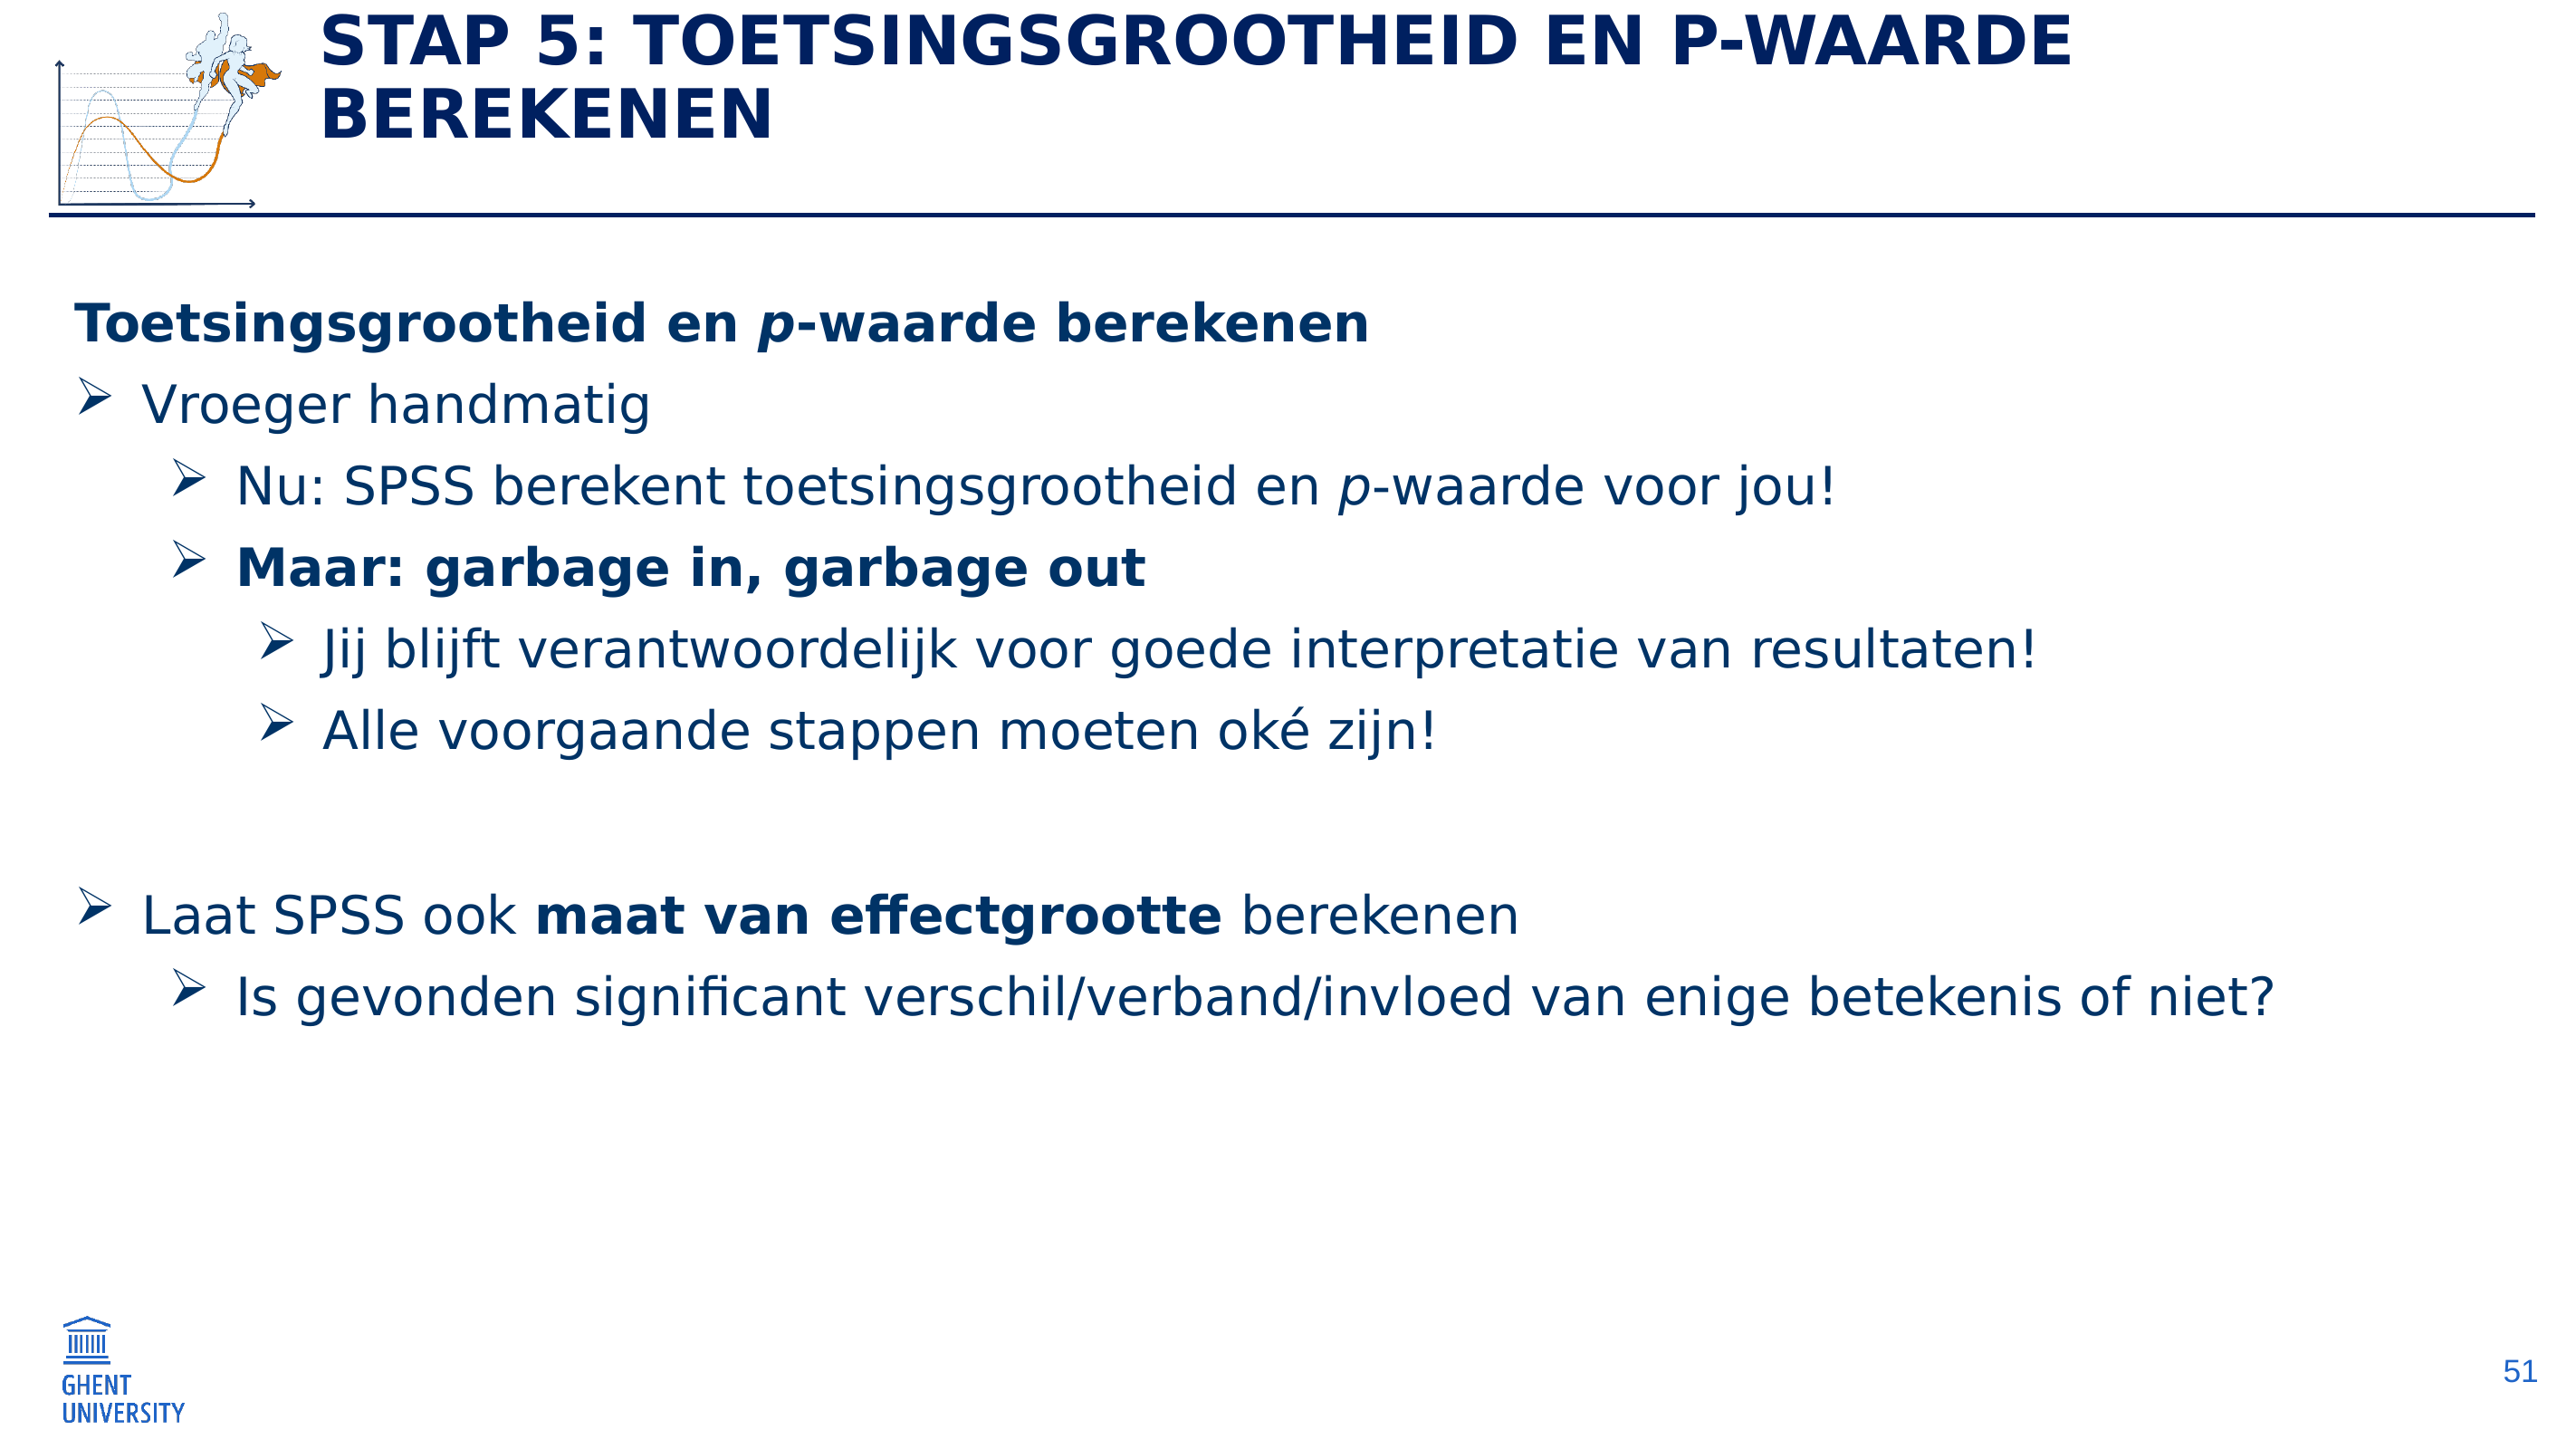

# Stap 5: Toetsingsgrootheid en p-waarde berekenen
Toetsingsgrootheid en p-waarde berekenen
Vroeger handmatig
Nu: SPSS berekent toetsingsgrootheid en p-waarde voor jou!
Maar: garbage in, garbage out
Jij blijft verantwoordelijk voor goede interpretatie van resultaten!
Alle voorgaande stappen moeten oké zijn!

Laat SPSS ook maat van effectgrootte berekenen
Is gevonden significant verschil/verband/invloed van enige betekenis of niet?
51